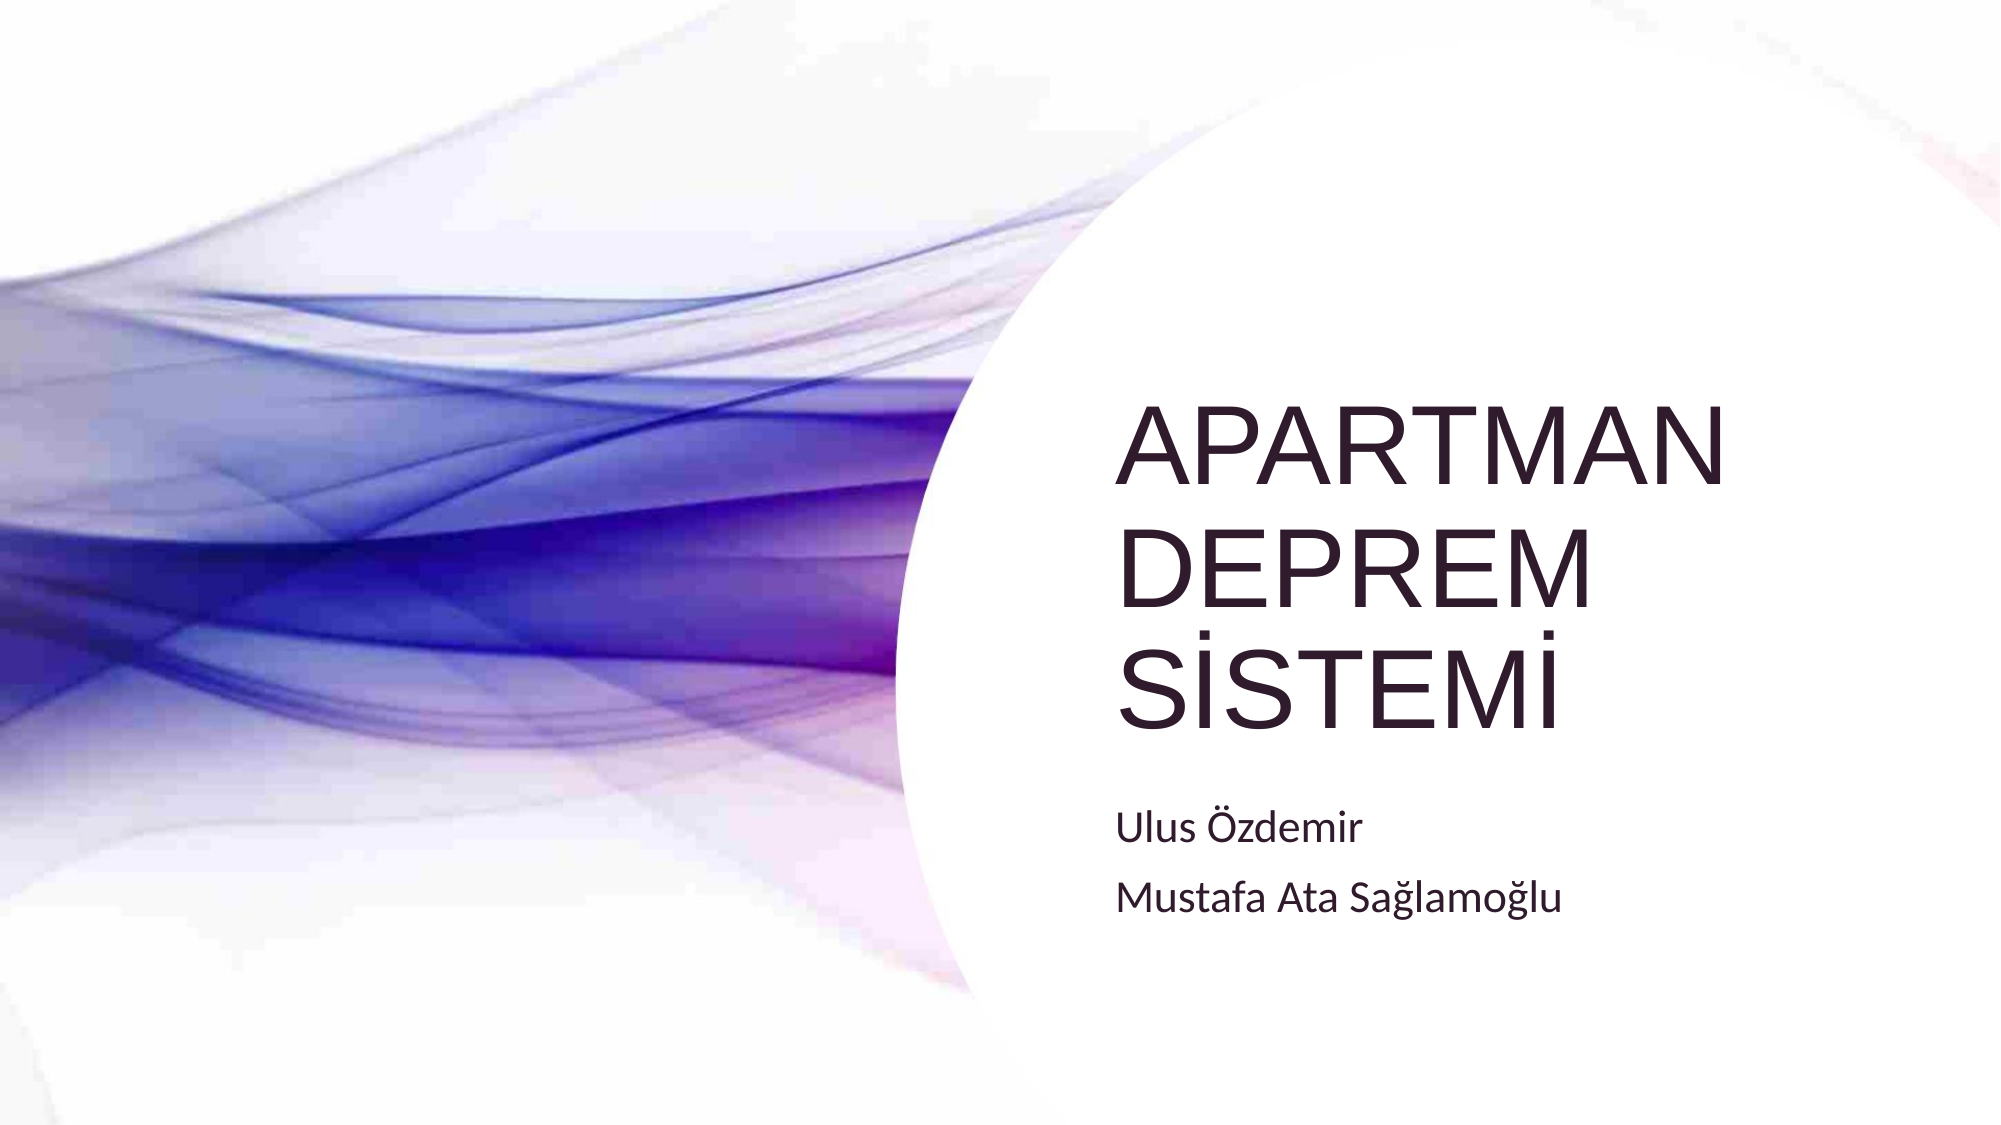

APARTMAN
DEPREM
SİSTEMİ
Ulus Özdemir
Mustafa Ata Sağlamoğlu